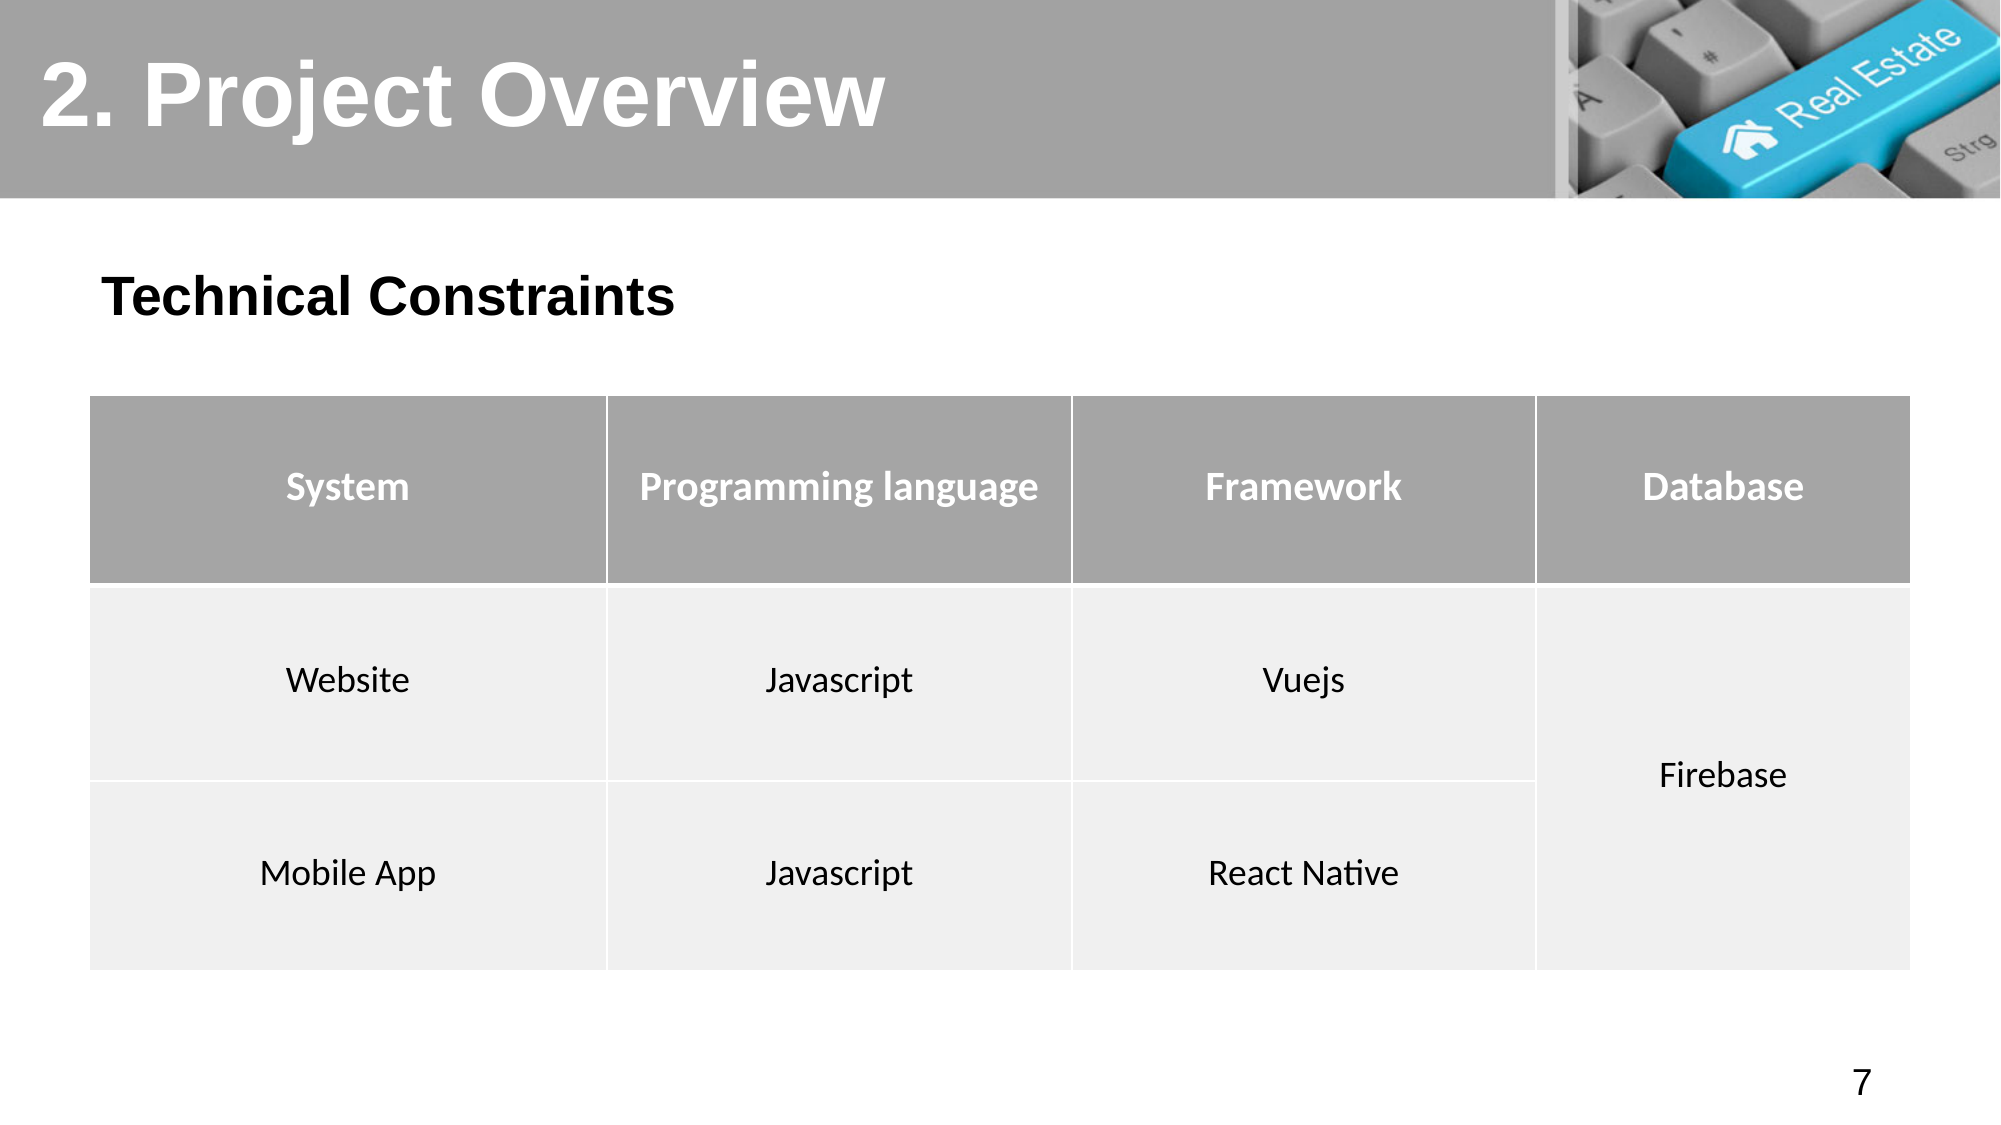

# 2. Project Overview
Technical Constraints
| System | Programming language | Framework | Database |
| --- | --- | --- | --- |
| Website | Javascript | Vuejs | Firebase |
| Mobile App | Javascript | React Native |  |
7